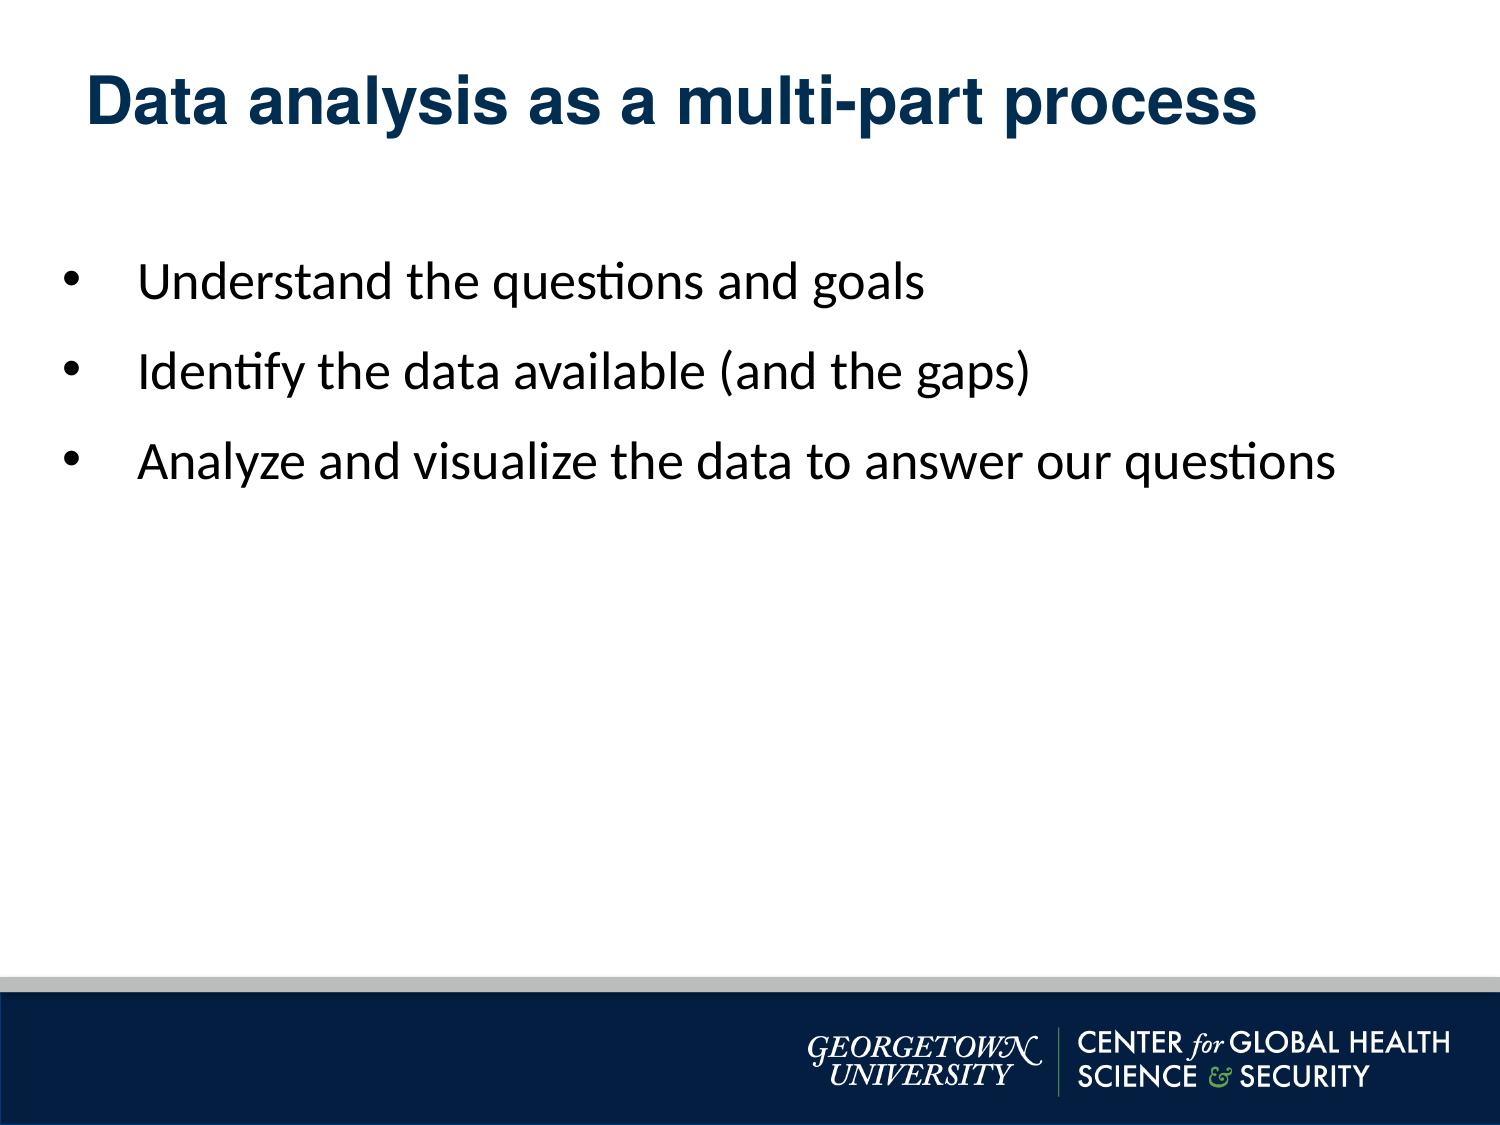

Data analysis as a multi-part process
Understand the questions and goals
Identify the data available (and the gaps)
Analyze and visualize the data to answer our questions